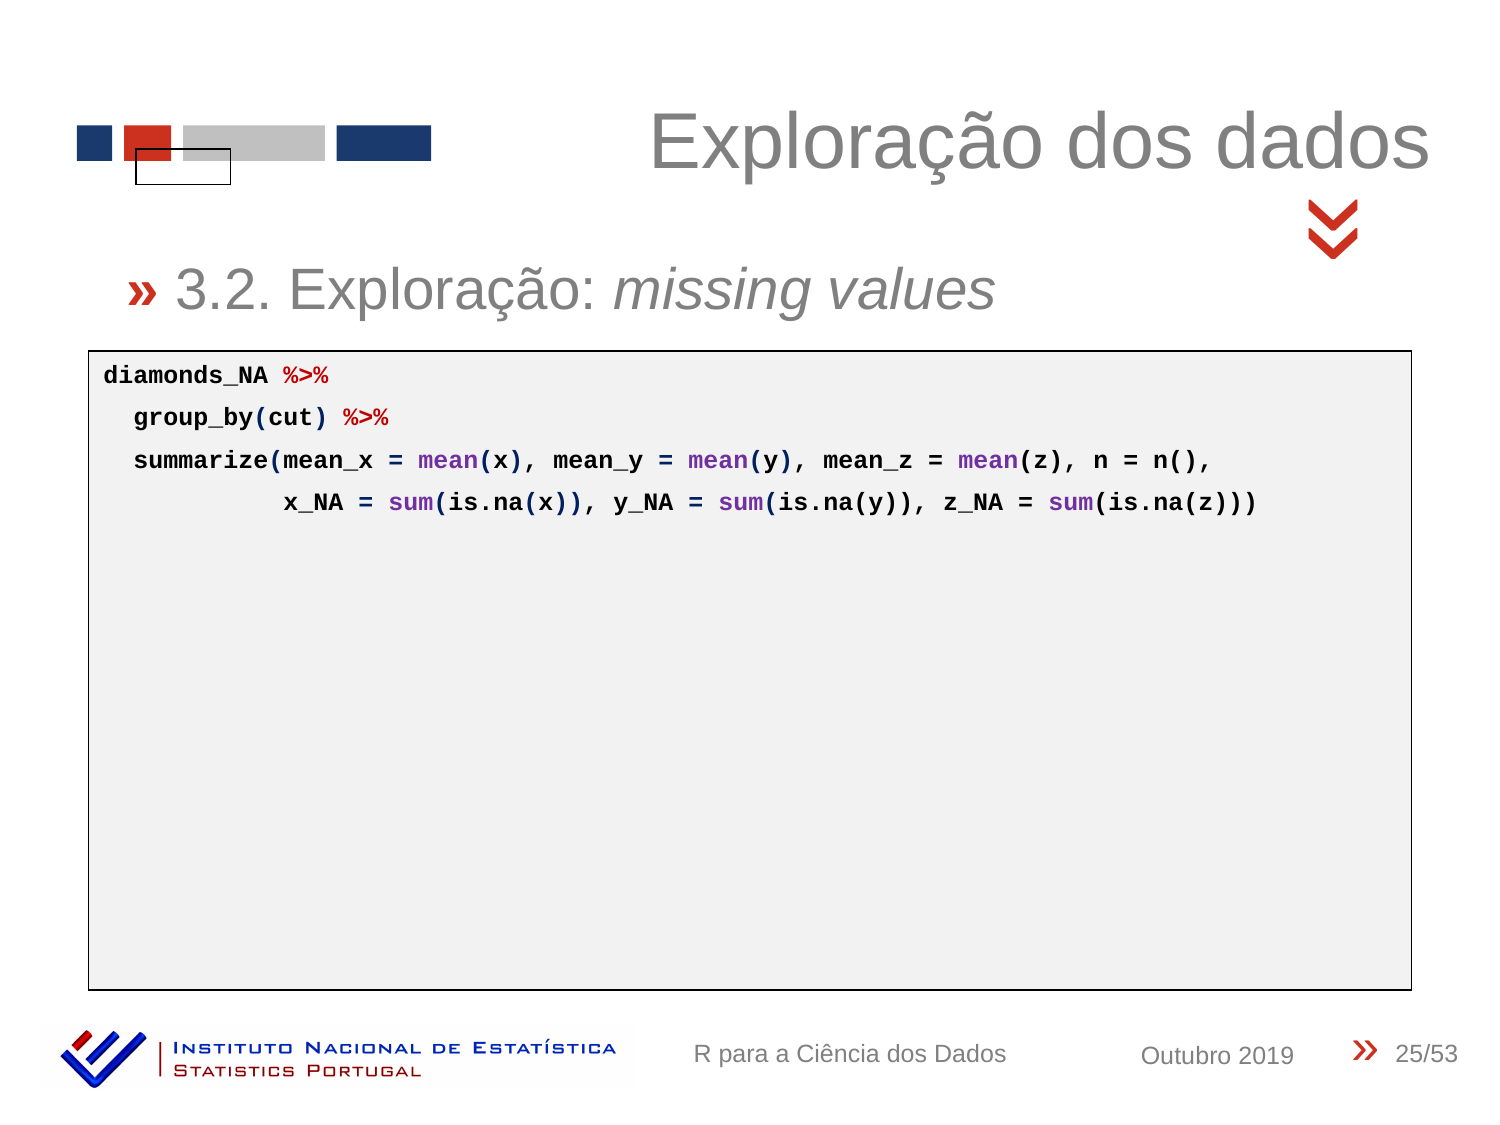

Exploração dos dados
«
» 3.2. Exploração: missing values
diamonds_NA %>%
  group_by(cut) %>%
  summarize(mean_x = mean(x), mean_y = mean(y), mean_z = mean(z), n = n(),
            x_NA = sum(is.na(x)), y_NA = sum(is.na(y)), z_NA = sum(is.na(z)))

25